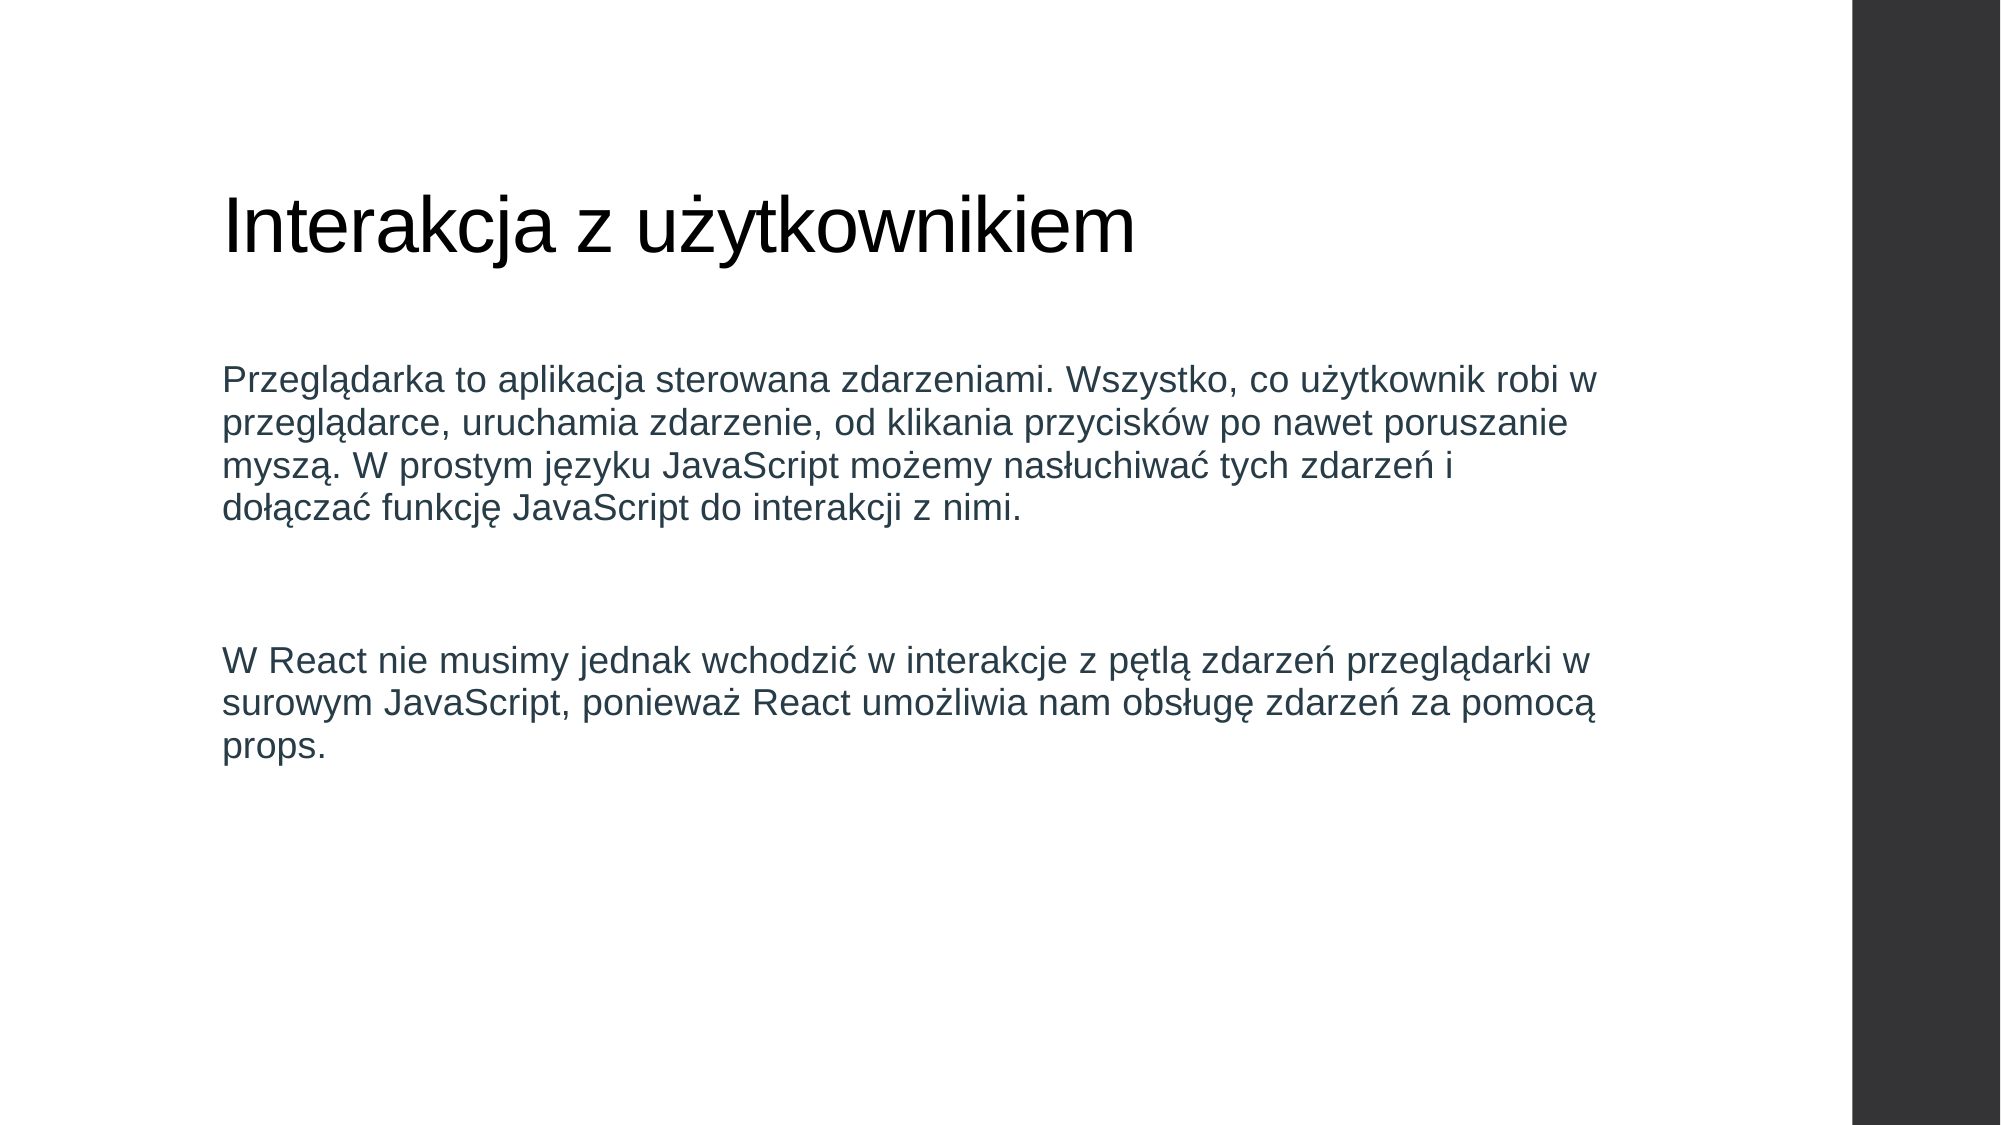

# Interakcja z użytkownikiem
Przeglądarka to aplikacja sterowana zdarzeniami. Wszystko, co użytkownik robi w przeglądarce, uruchamia zdarzenie, od klikania przycisków po nawet poruszanie myszą. W prostym języku JavaScript możemy nasłuchiwać tych zdarzeń i dołączać funkcję JavaScript do interakcji z nimi.

W React nie musimy jednak wchodzić w interakcje z pętlą zdarzeń przeglądarki w surowym JavaScript, ponieważ React umożliwia nam obsługę zdarzeń za pomocą props.